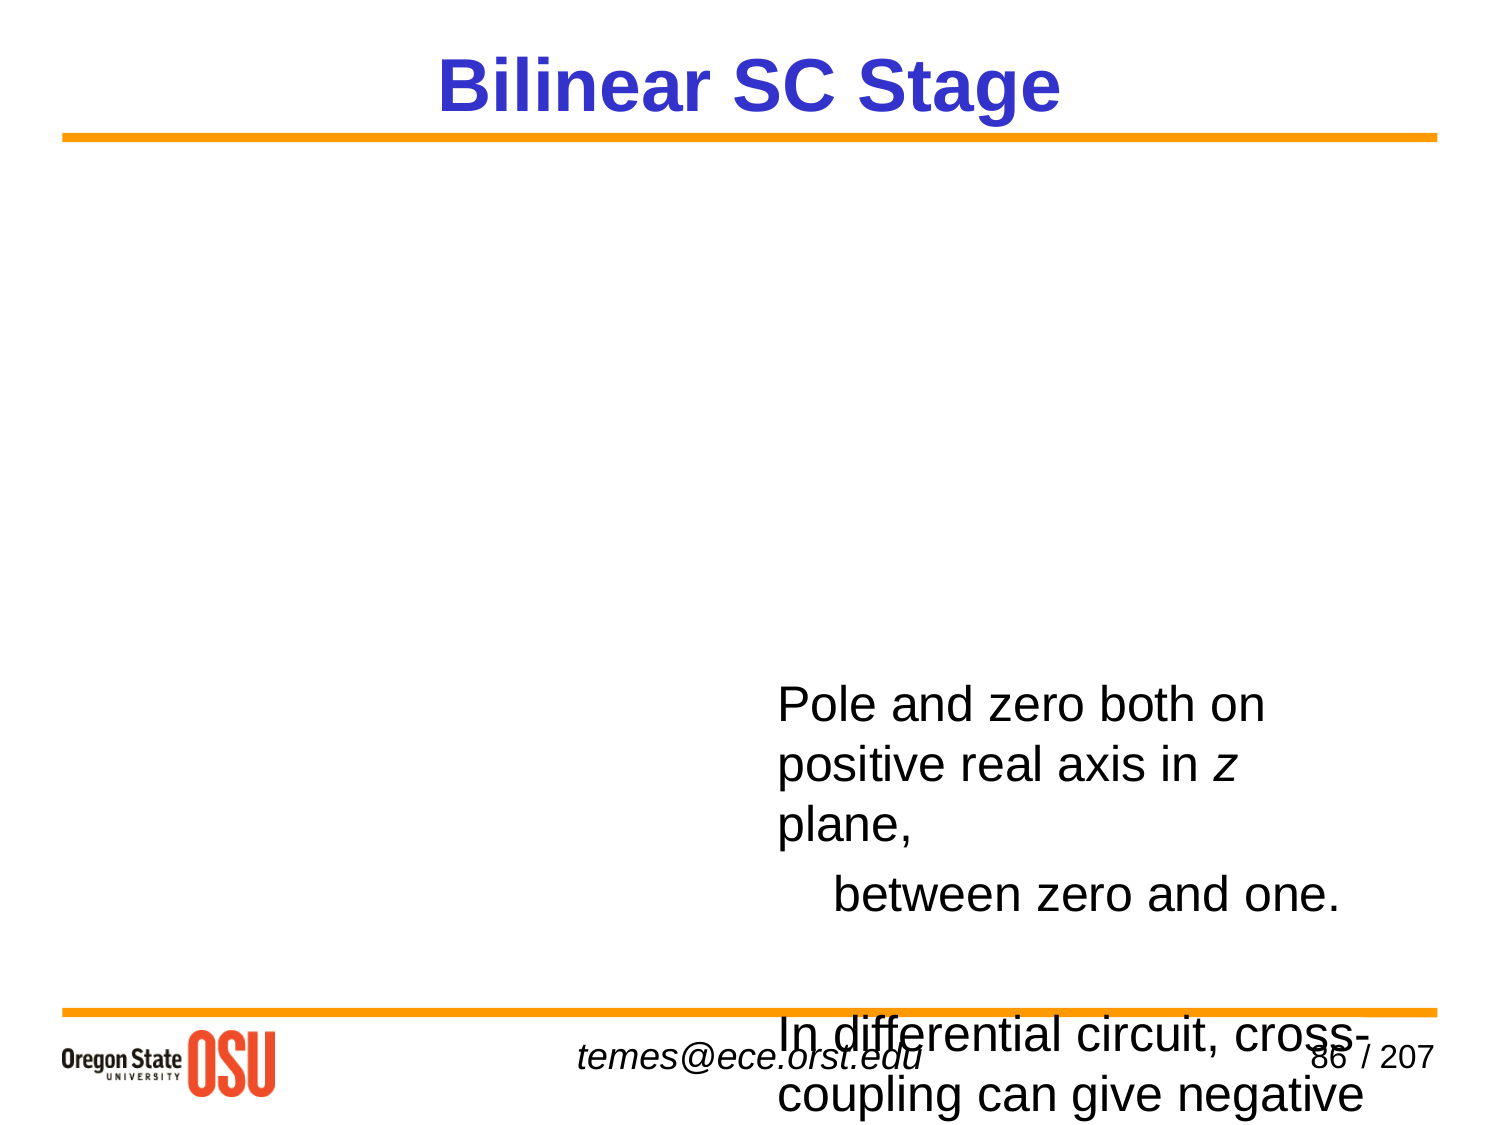

Pole and zero both on positive real axis in z plane,
    between zero and one.

In differential circuit, cross-coupling can give negative values.

Positive fedeback must be avoided!

Bilinear SC Stage
86